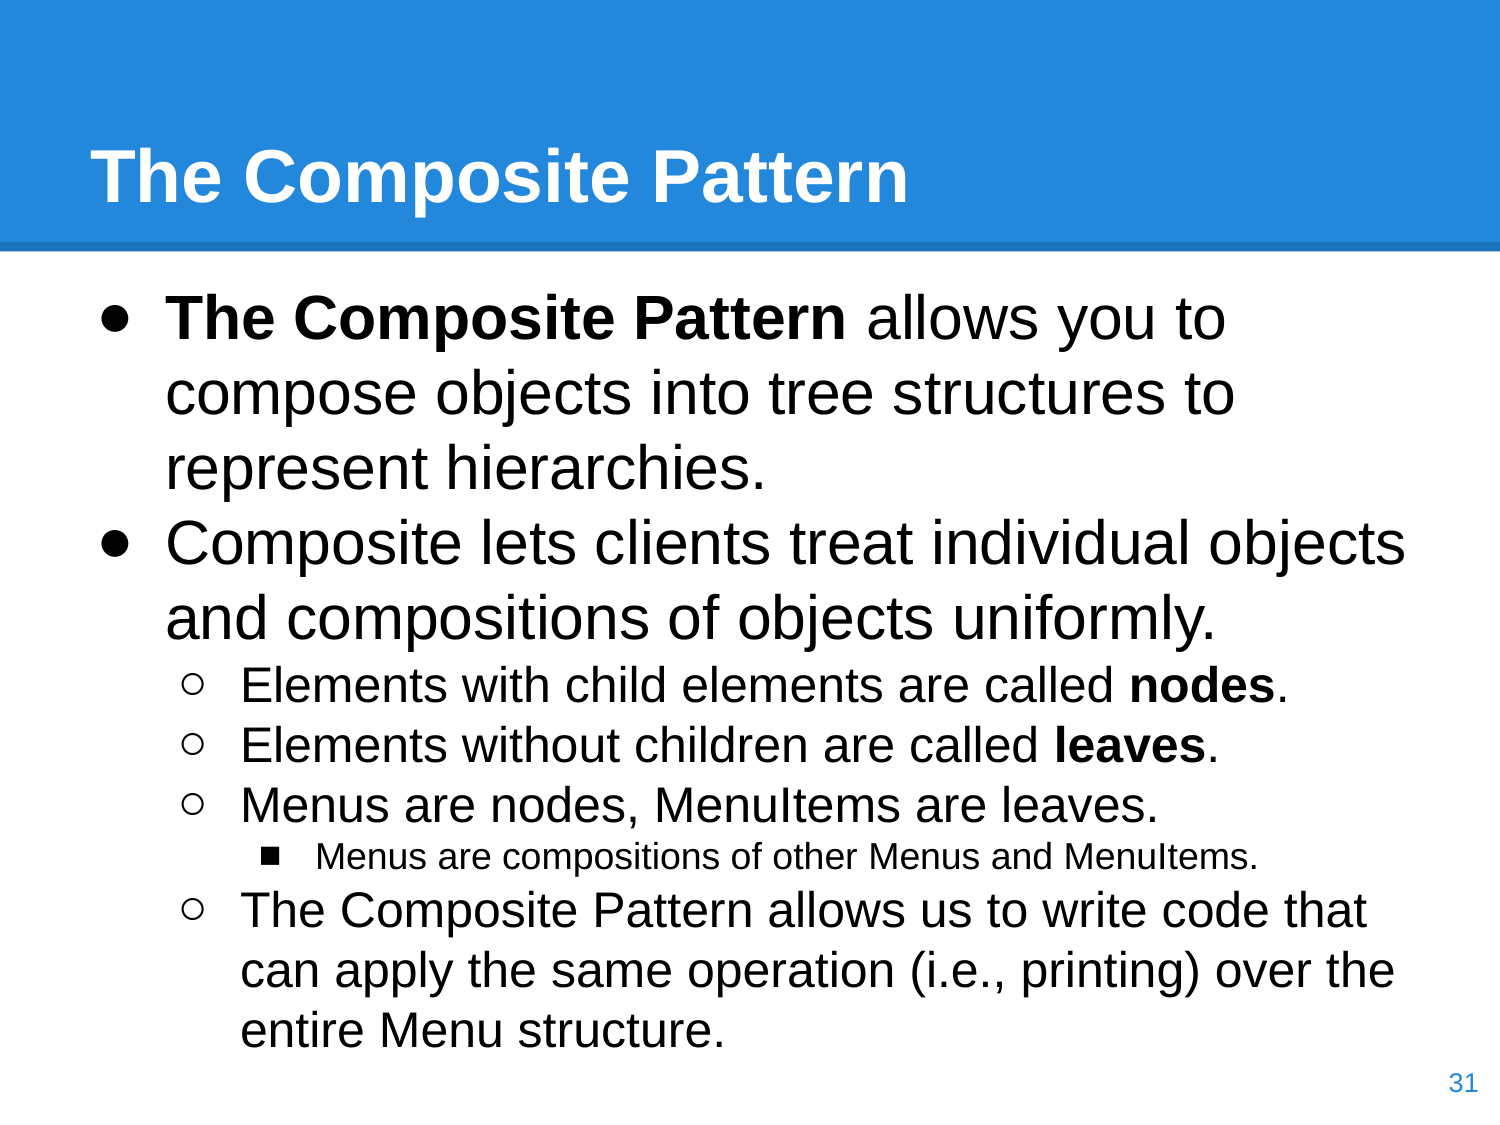

# The Composite Pattern
The Composite Pattern allows you to compose objects into tree structures to represent hierarchies.
Composite lets clients treat individual objects and compositions of objects uniformly.
Elements with child elements are called nodes.
Elements without children are called leaves.
Menus are nodes, MenuItems are leaves.
Menus are compositions of other Menus and MenuItems.
The Composite Pattern allows us to write code that can apply the same operation (i.e., printing) over the entire Menu structure.
31